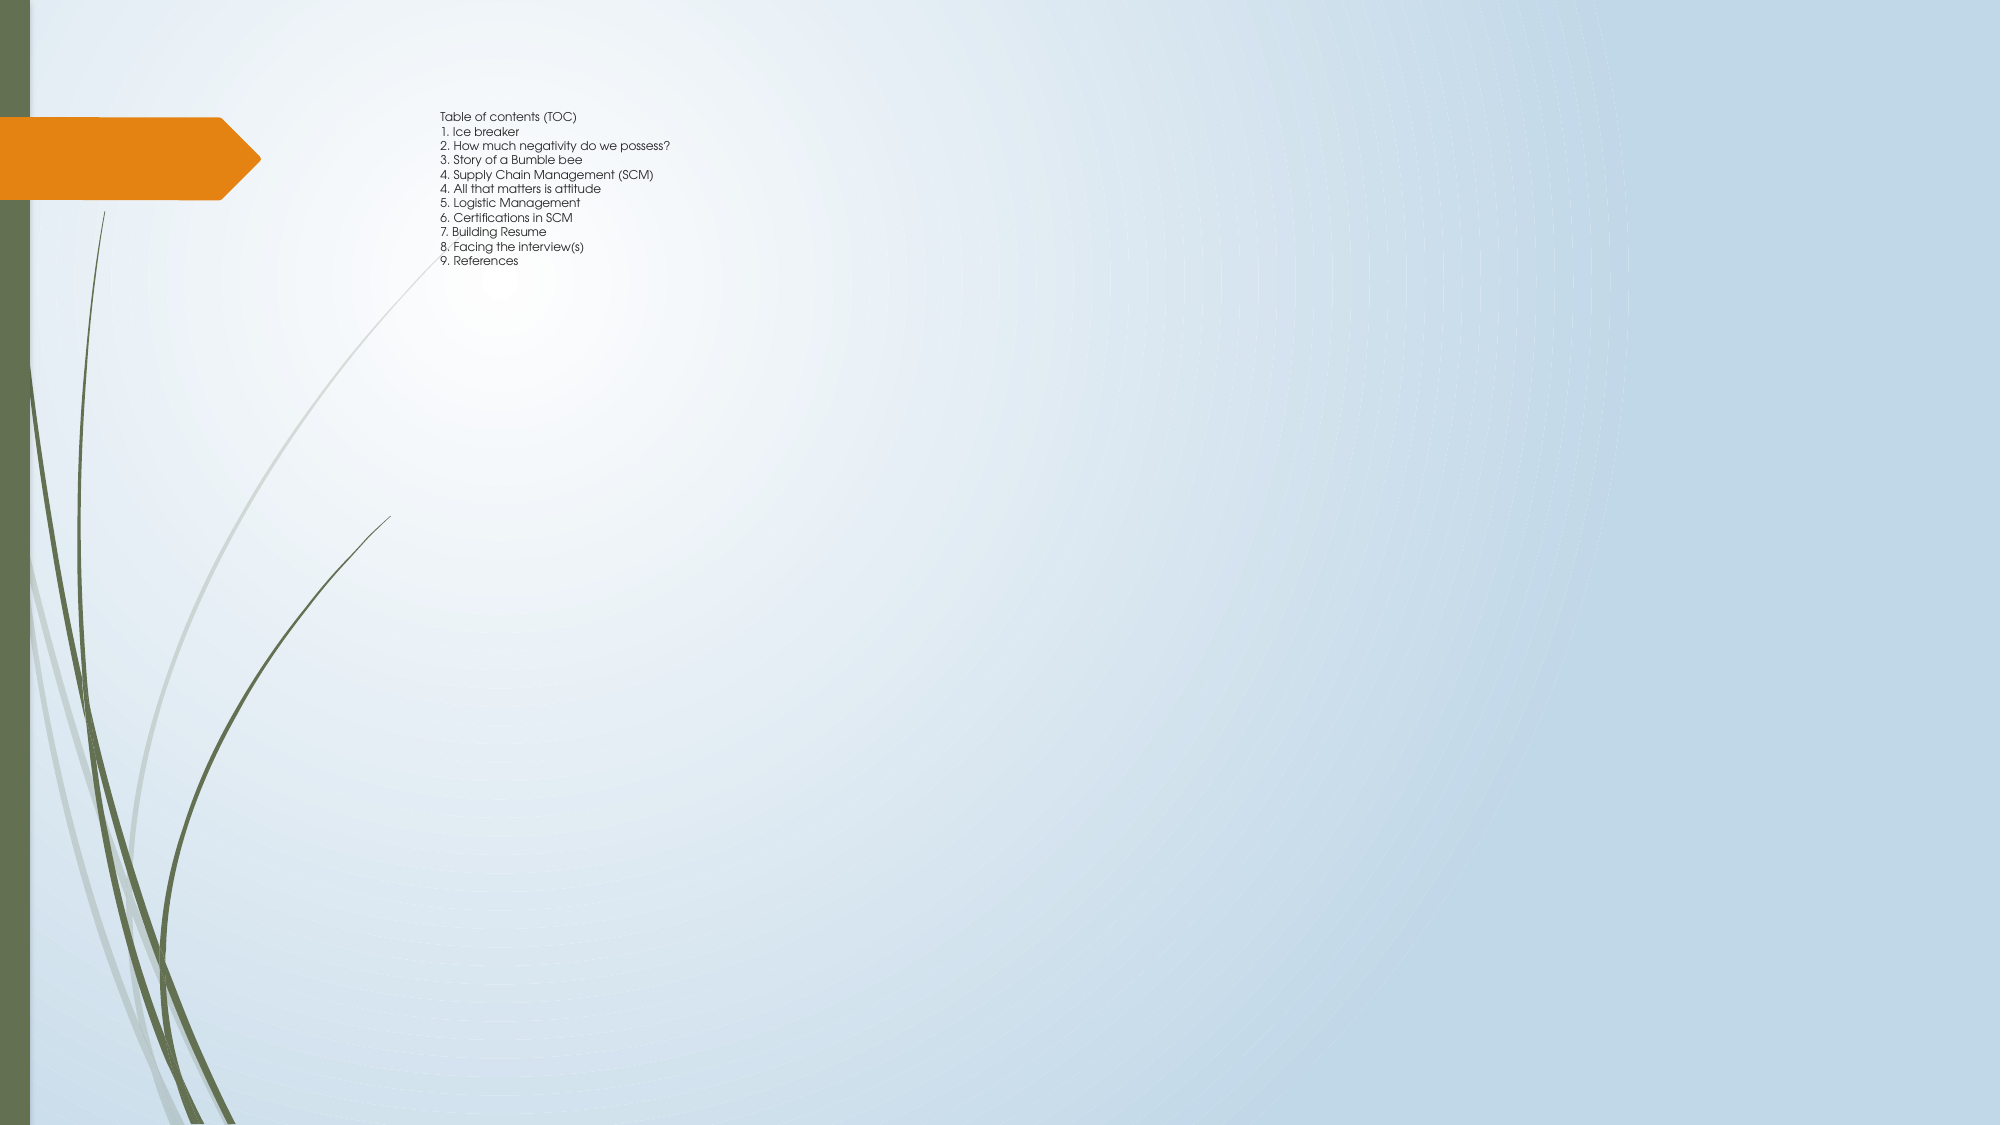

# Table of contents (TOC) 1. Ice breaker 2. How much negativity do we possess? 3. Story of a Bumble bee 4. Supply Chain Management (SCM) 4. All that matters is attitude 5. Logistic Management 6. Certifications in SCM 7. Building Resume 8. Facing the interview(s) 9. References